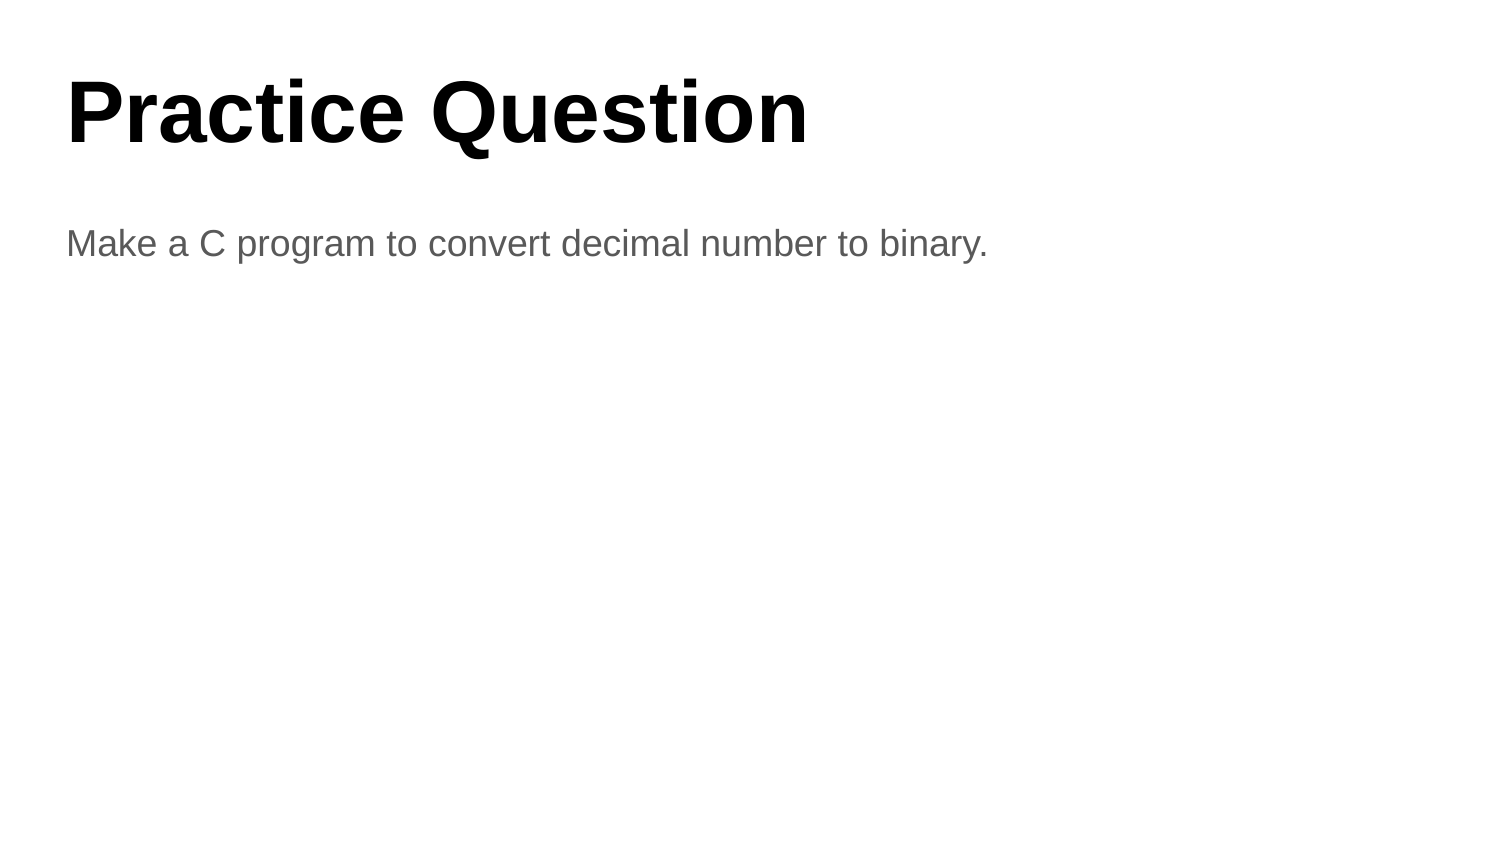

# Practice Question
Make a C program to convert decimal number to binary.